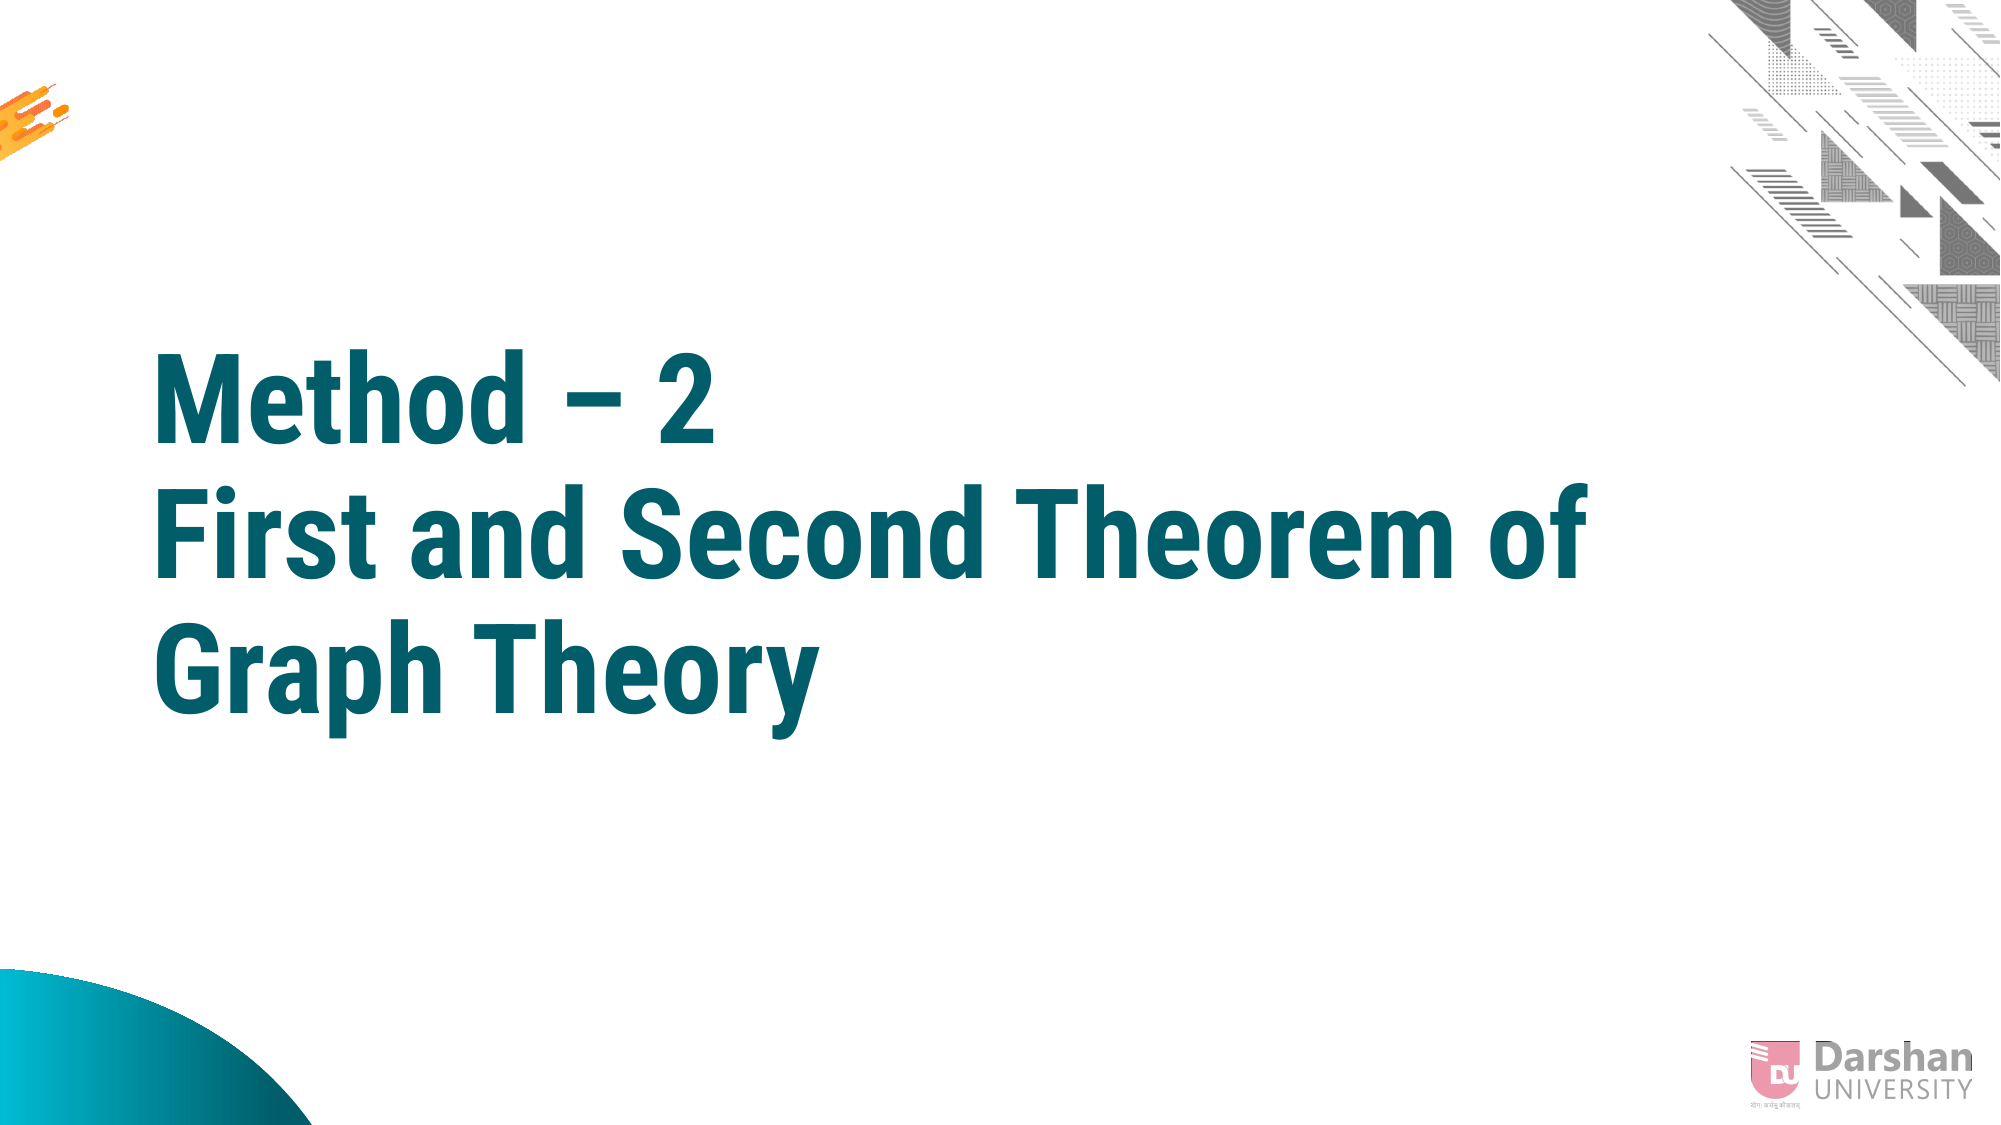

# Method – 2 First and Second Theorem of Graph Theory